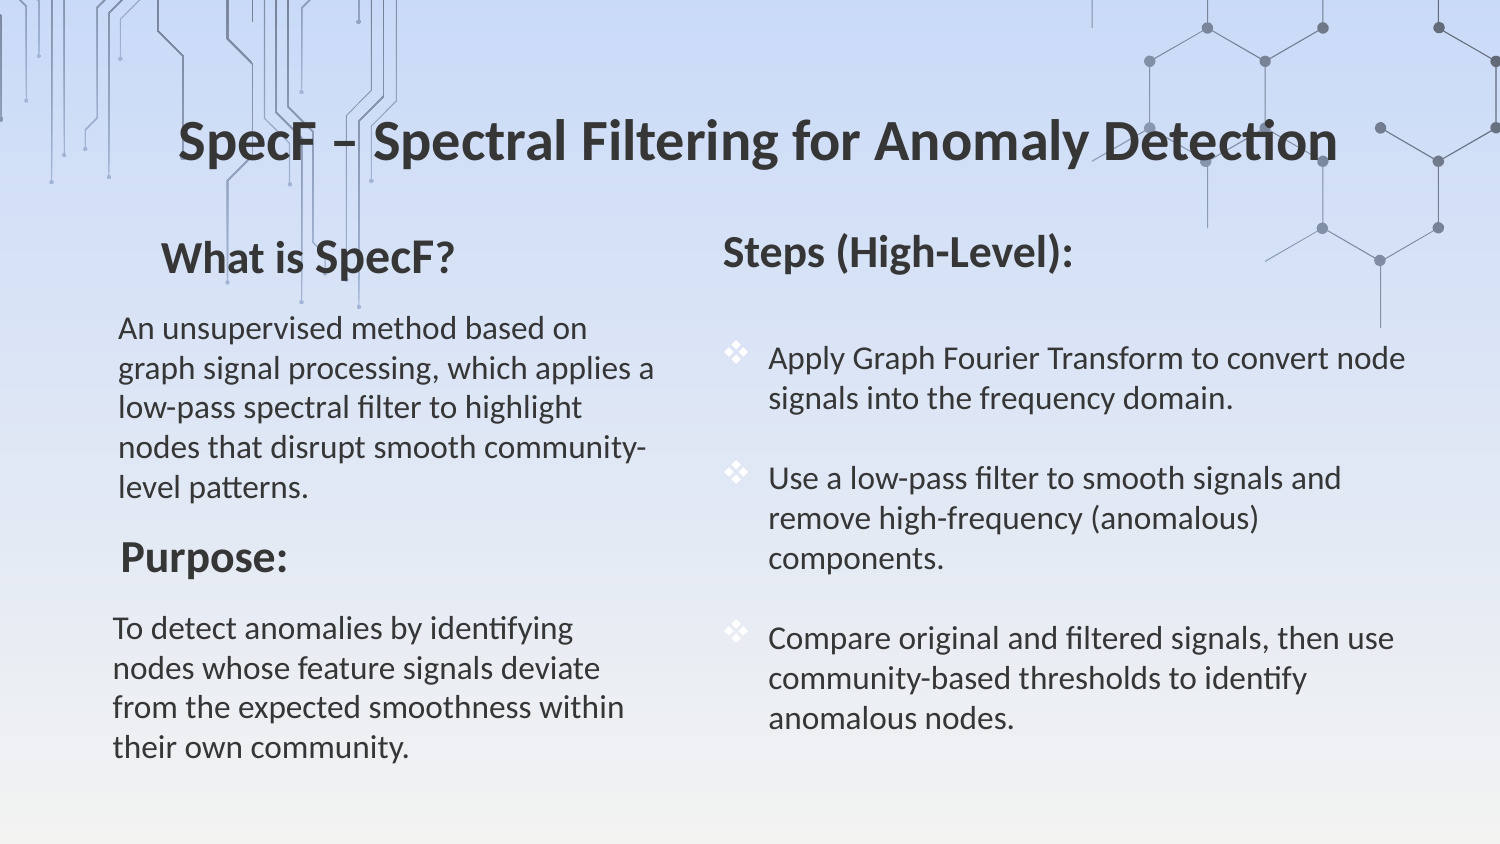

# SpecF – Spectral Filtering for Anomaly Detection
What is SpecF?
Steps (High-Level):
An unsupervised method based on graph signal processing, which applies a low-pass spectral filter to highlight nodes that disrupt smooth community-level patterns.
Apply Graph Fourier Transform to convert node signals into the frequency domain.

Use a low-pass filter to smooth signals and remove high-frequency (anomalous) components.

Compare original and filtered signals, then use community-based thresholds to identify anomalous nodes.
Purpose:
To detect anomalies by identifying nodes whose feature signals deviate from the expected smoothness within their own community.